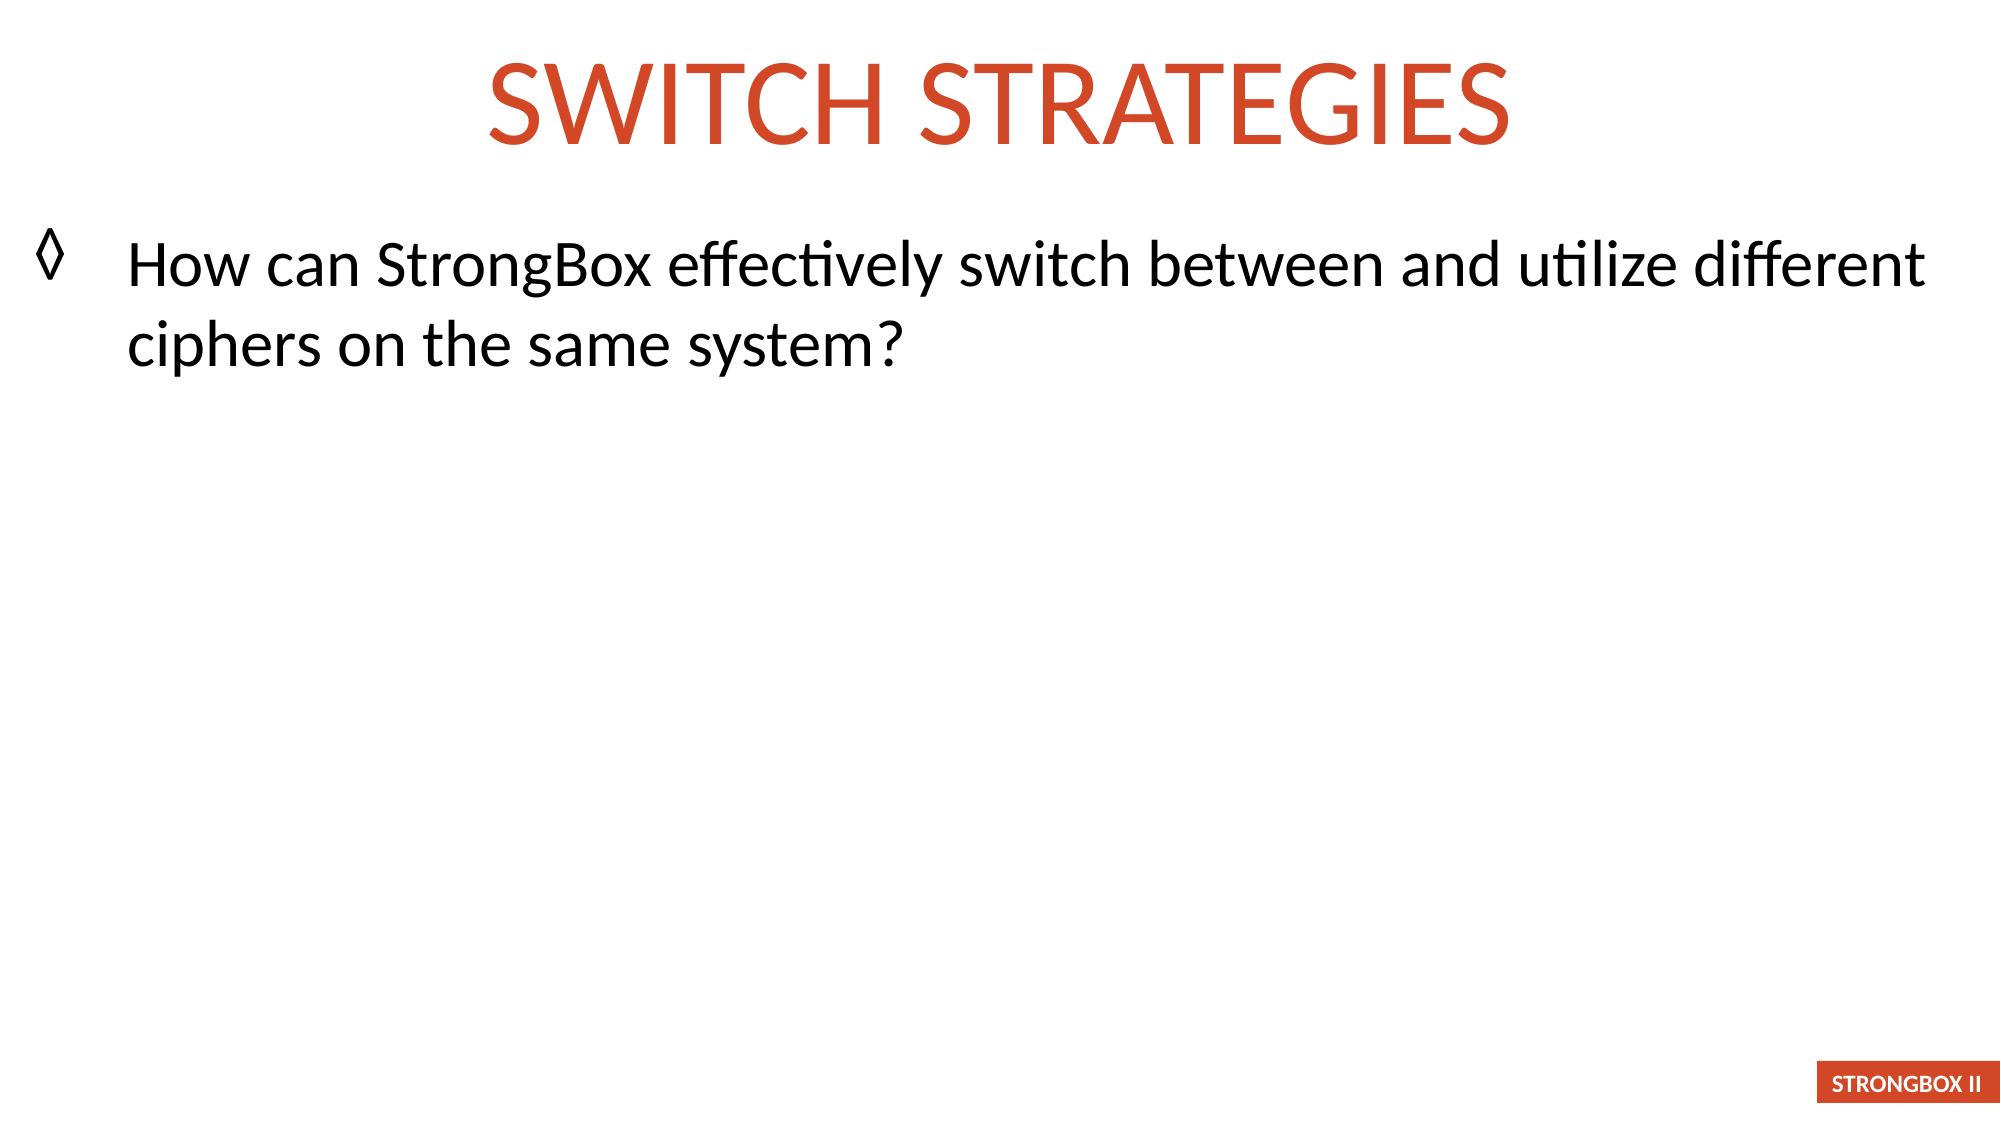

Switch Strategies
How can StrongBox effectively switch between and utilize different ciphers on the same system?
STRONGBOX II